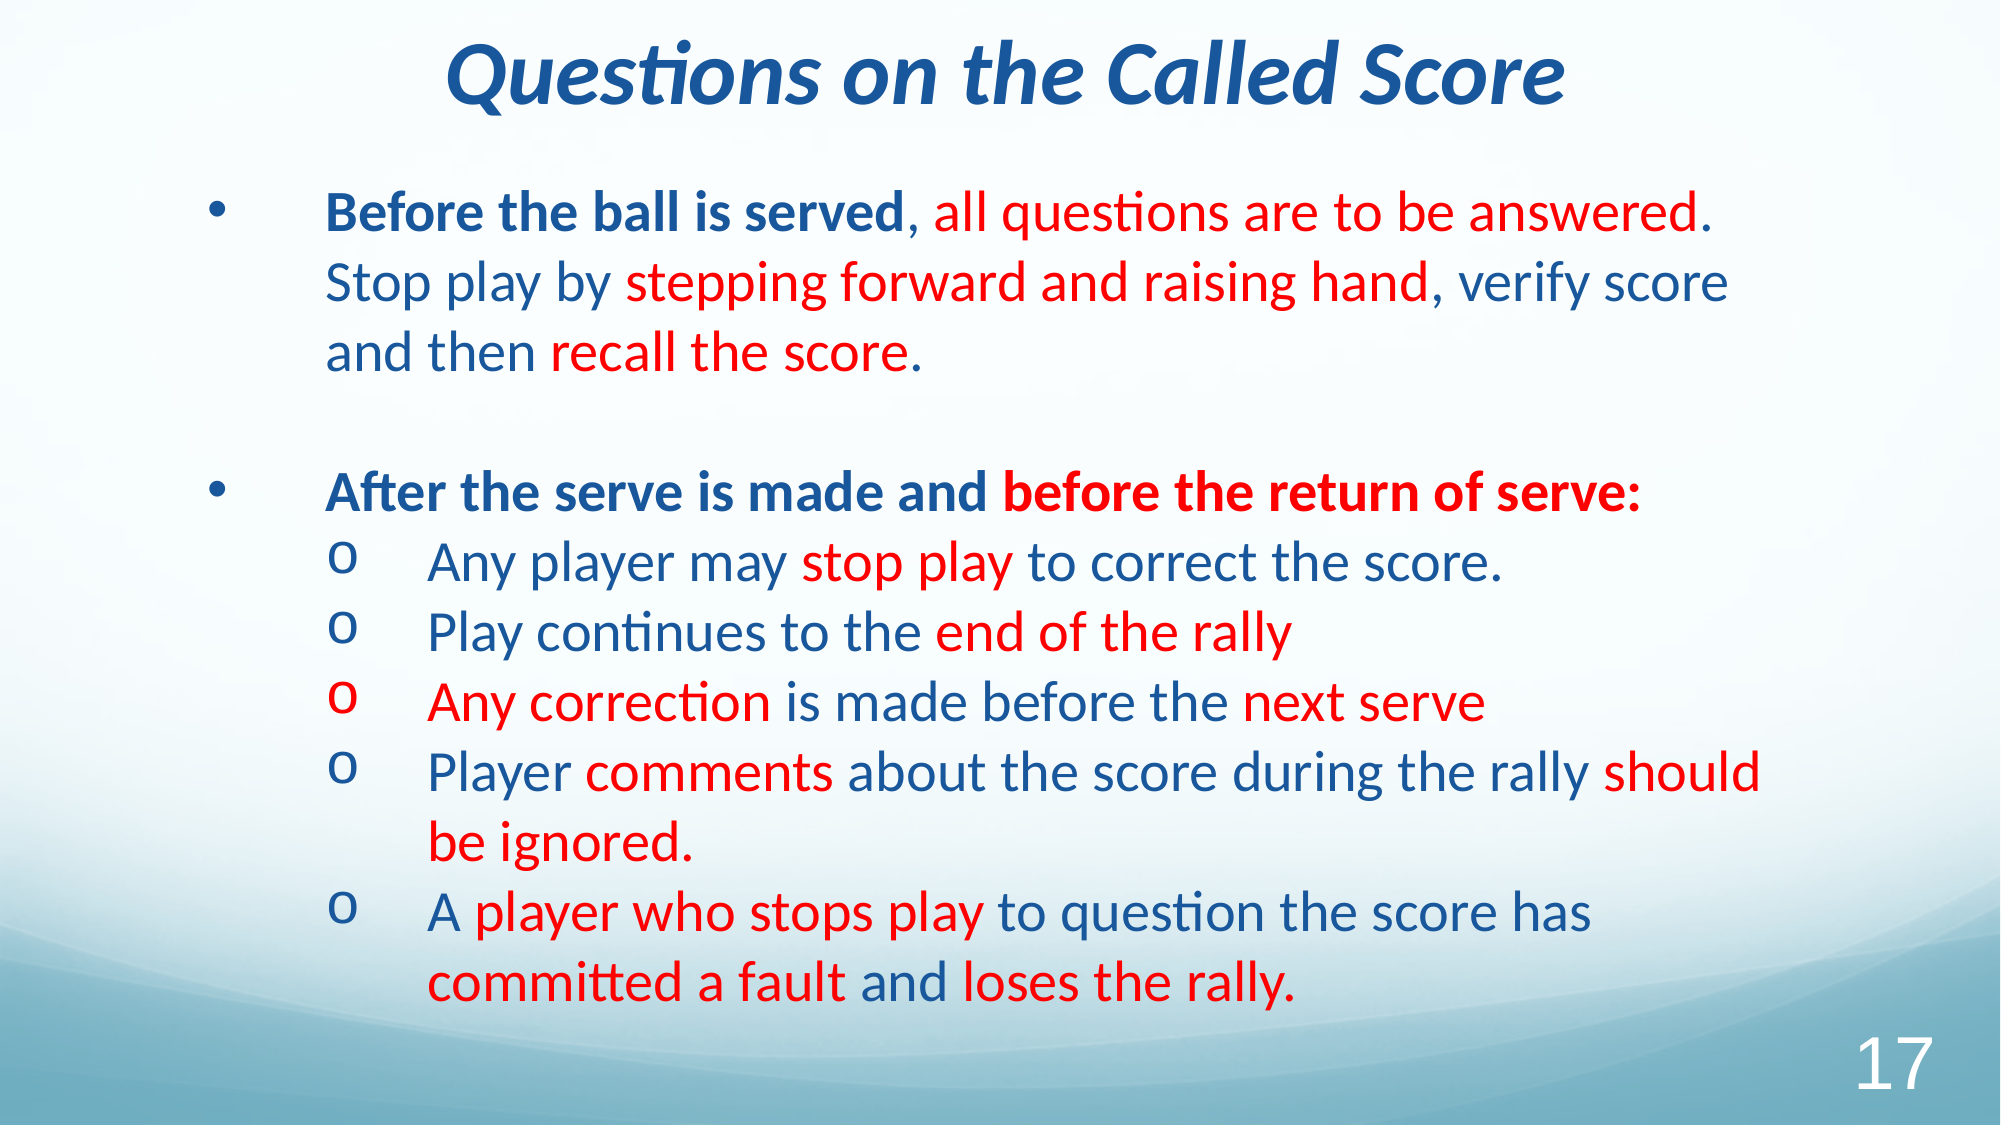

Questions on the Called Score

Before the ball is served, all questions are to be answered. Stop play by stepping forward and raising hand, verify score and then recall the score.

After the serve is made and before the return of serve:
Any player may stop play to correct the score.
Play continues to the end of the rally
Any correction is made before the next serve
Player comments about the score during the rally should be ignored.
A player who stops play to question the score has committed a fault and loses the rally.

17